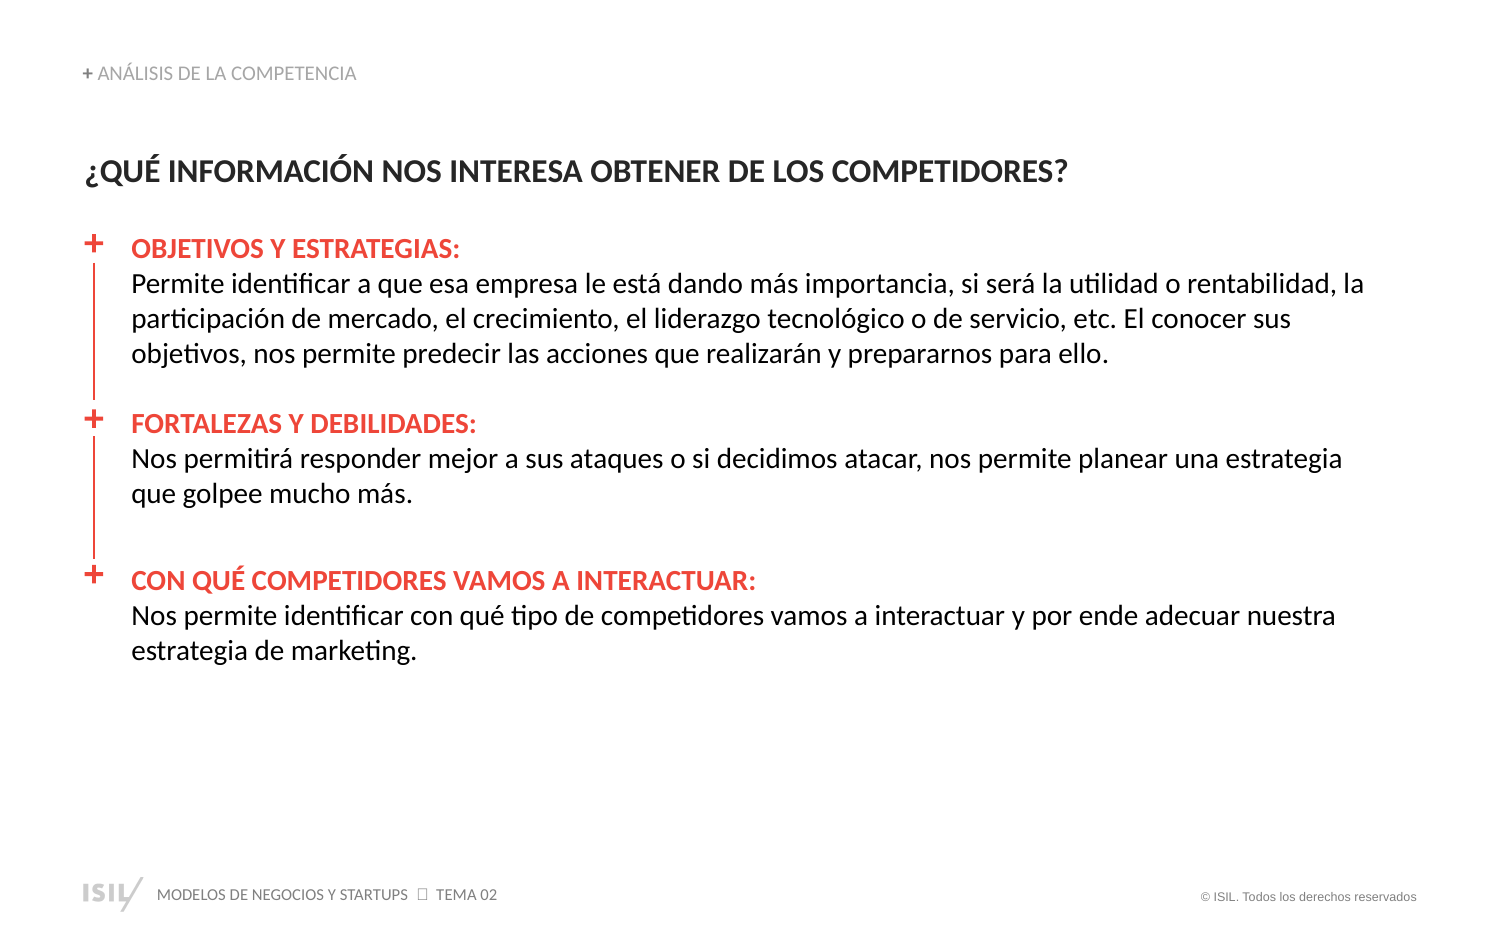

+ ANÁLISIS DE LA COMPETENCIA
¿QUÉ INFORMACIÓN NOS INTERESA OBTENER DE LOS COMPETIDORES?
OBJETIVOS Y ESTRATEGIAS:
Permite identificar a que esa empresa le está dando más importancia, si será la utilidad o rentabilidad, la participación de mercado, el crecimiento, el liderazgo tecnológico o de servicio, etc. El conocer sus objetivos, nos permite predecir las acciones que realizarán y prepararnos para ello.

FORTALEZAS Y DEBILIDADES:
Nos permitirá responder mejor a sus ataques o si decidimos atacar, nos permite planear una estrategia que golpee mucho más.

CON QUÉ COMPETIDORES VAMOS A INTERACTUAR:
Nos permite identificar con qué tipo de competidores vamos a interactuar y por ende adecuar nuestra estrategia de marketing.